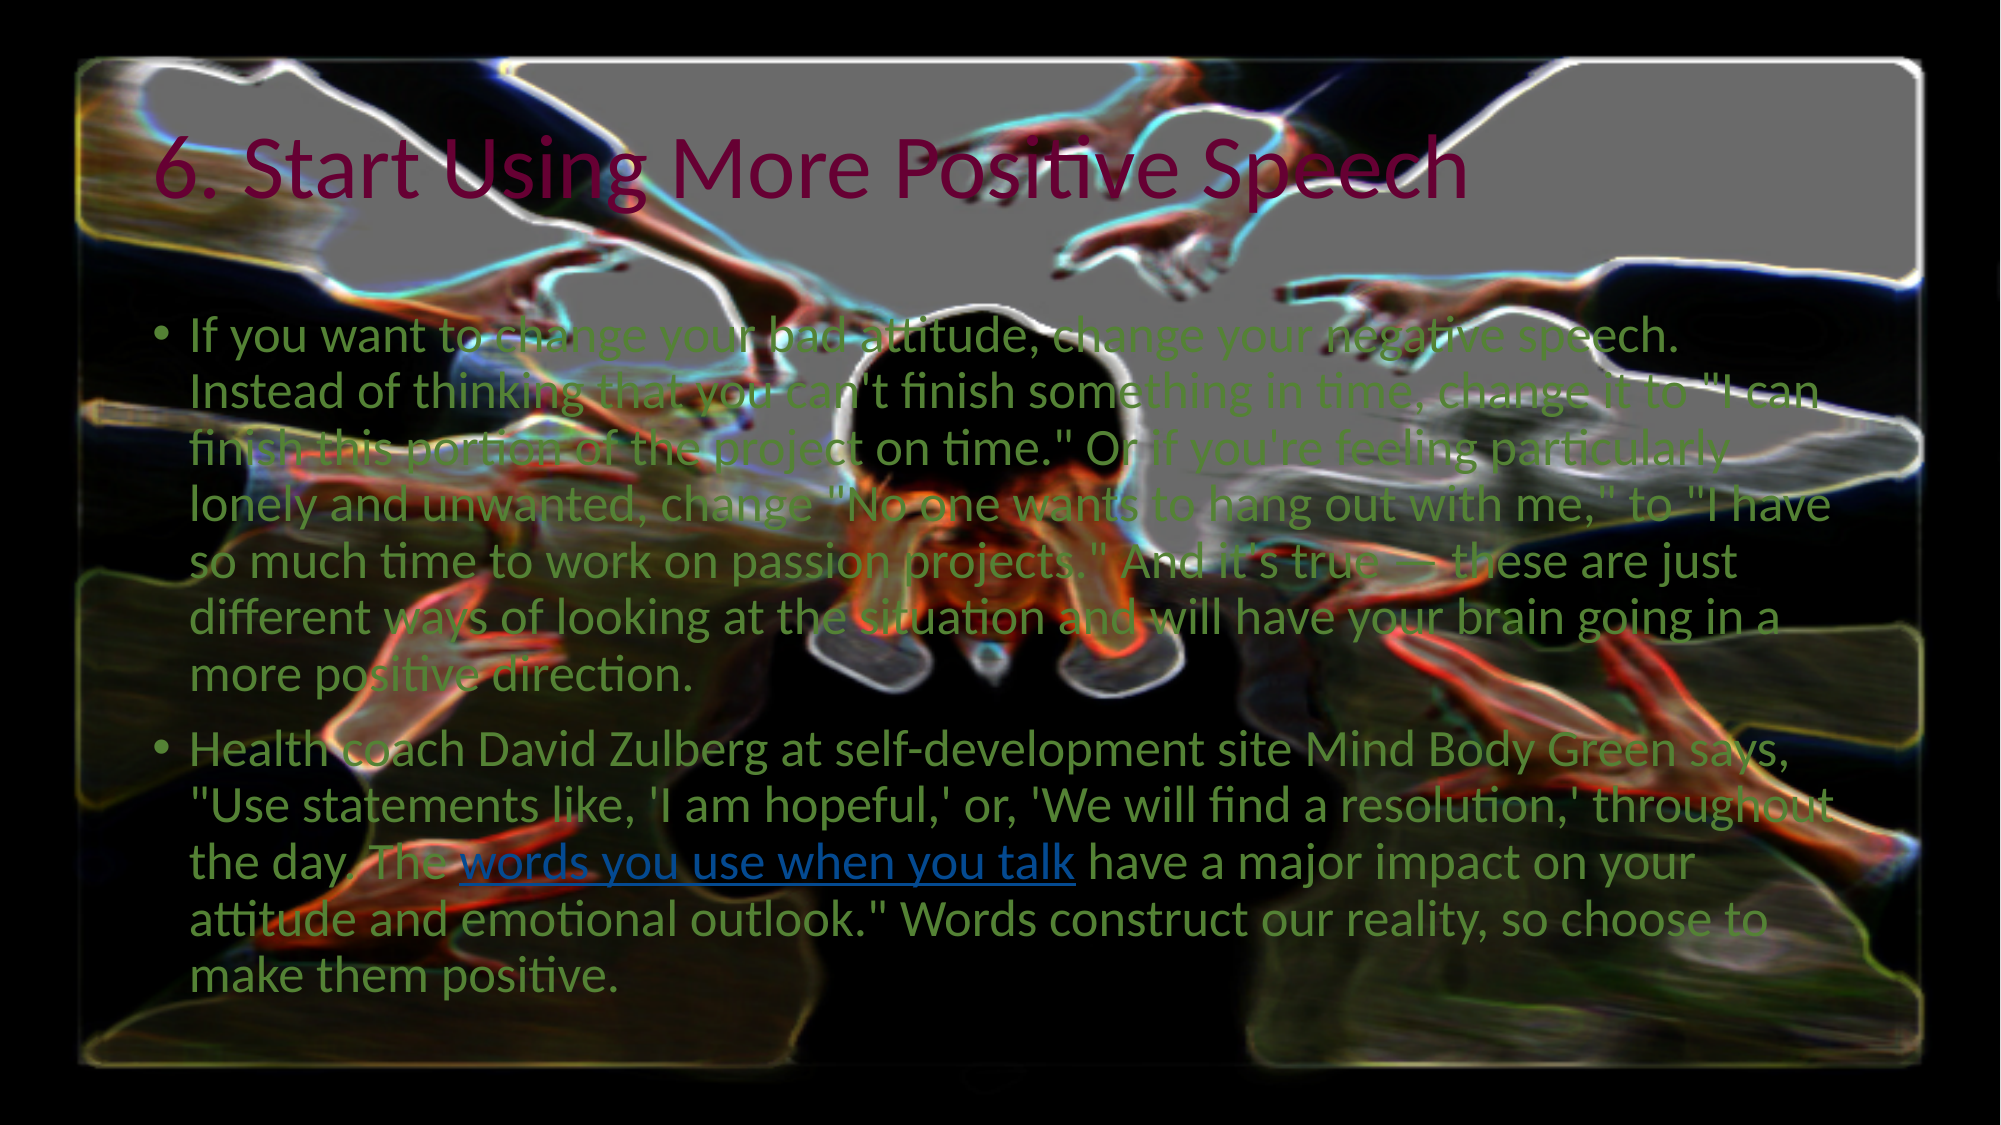

# 6. Start Using More Positive Speech
If you want to change your bad attitude, change your negative speech. Instead of thinking that you can't finish something in time, change it to "I can finish this portion of the project on time." Or if you're feeling particularly lonely and unwanted, change "No one wants to hang out with me," to "I have so much time to work on passion projects." And it's true — these are just different ways of looking at the situation and will have your brain going in a more positive direction.
Health coach David Zulberg at self-development site Mind Body Green says, "Use statements like, 'I am hopeful,' or, 'We will find a resolution,' throughout the day. The words you use when you talk have a major impact on your attitude and emotional outlook." Words construct our reality, so choose to make them positive.